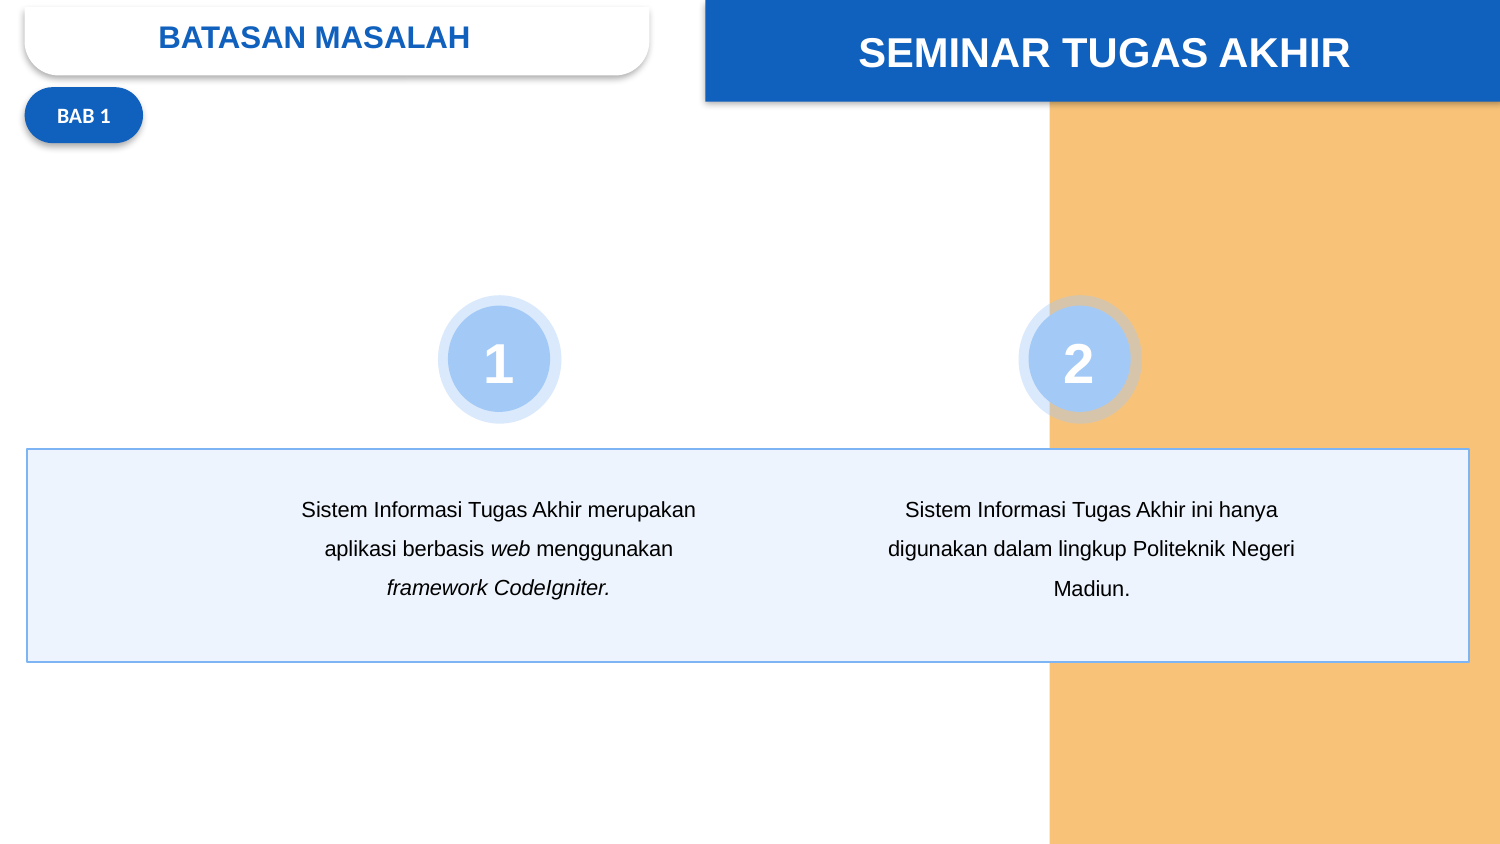

SEMINAR TUGAS AKHIR
   BATASAN MASALAH
BAB 1

1
2

Sistem Informasi Tugas Akhir merupakan aplikasi berbasis web menggunakan framework CodeIgniter.
Sistem Informasi Tugas Akhir ini hanya digunakan dalam lingkup Politeknik Negeri Madiun.